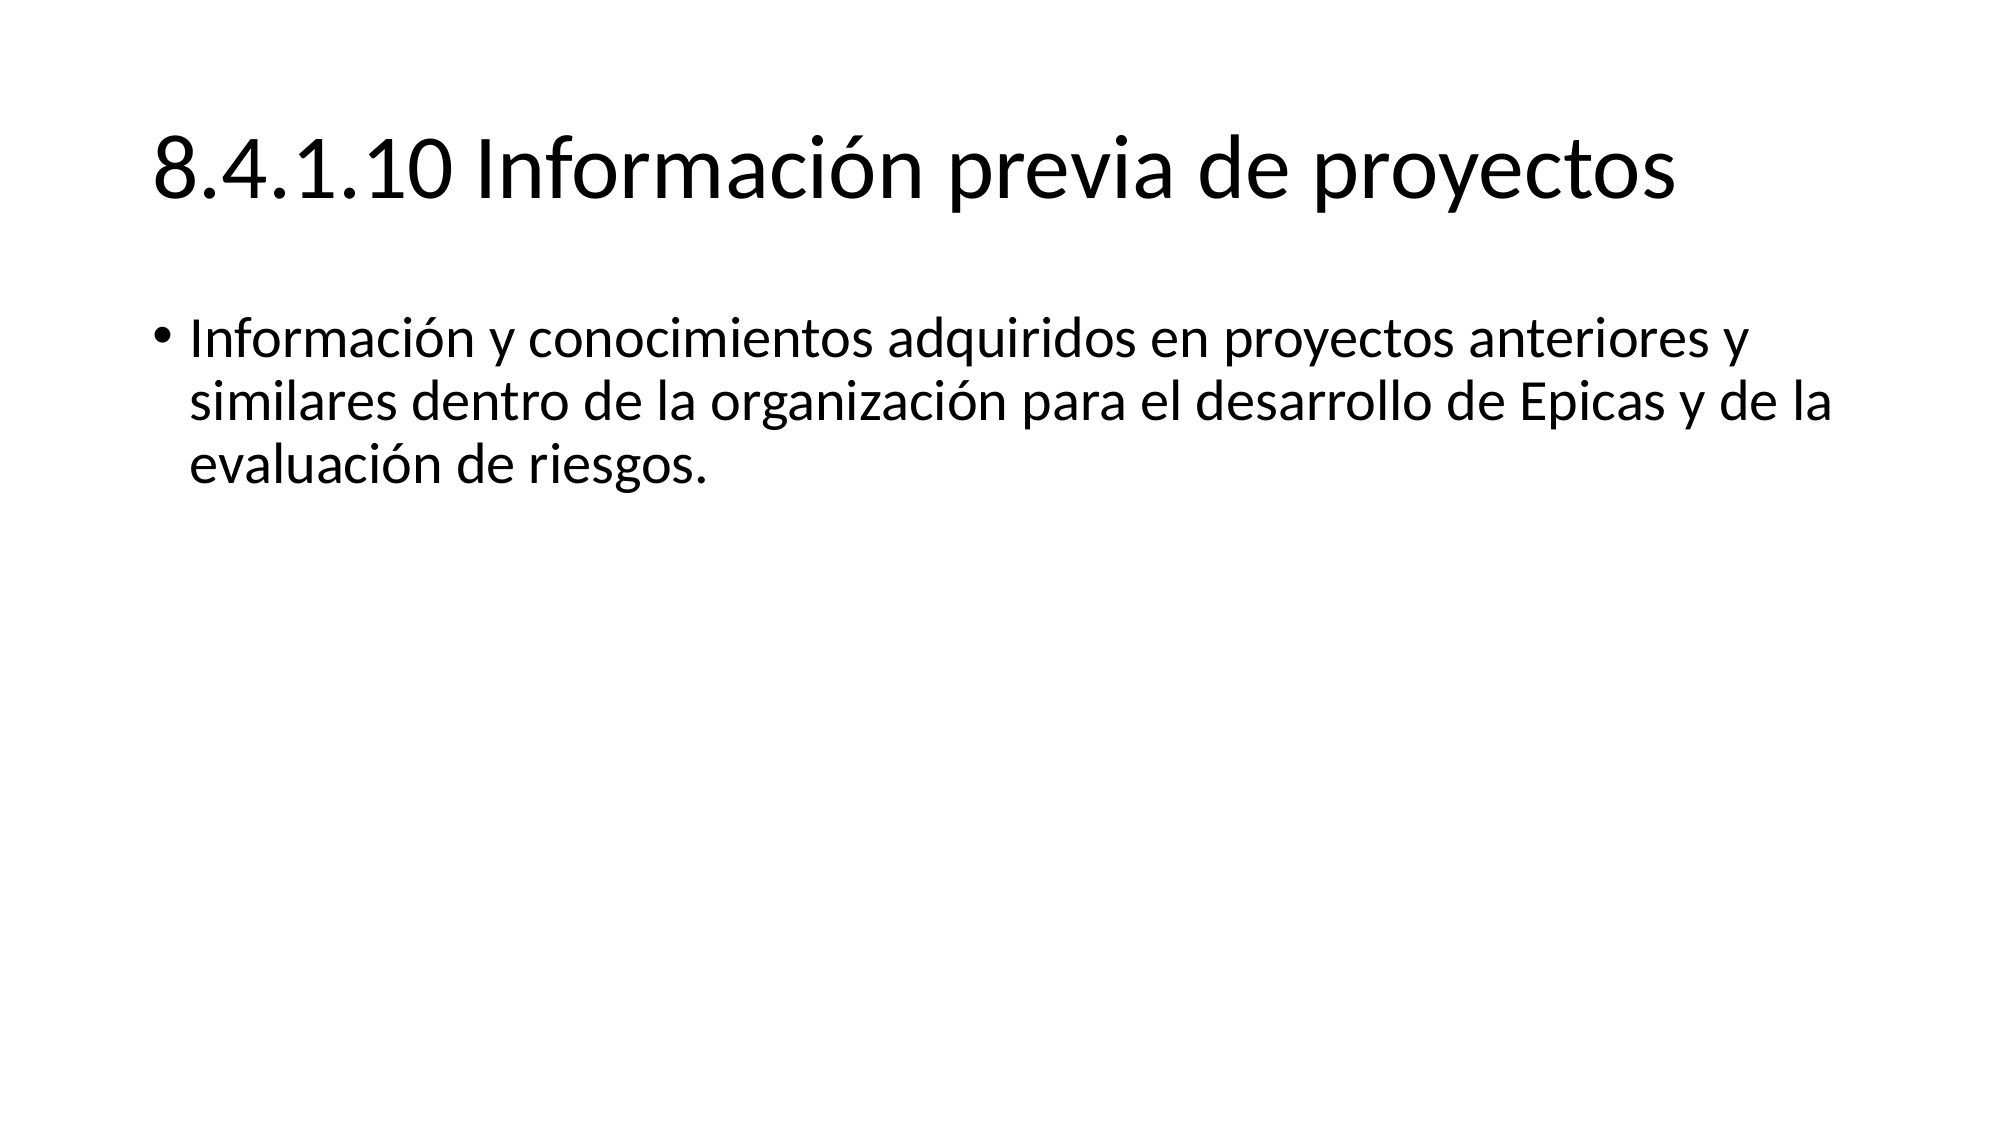

# 8.4.1.10 Información previa de proyectos
Información y conocimientos adquiridos en proyectos anteriores y similares dentro de la organización para el desarrollo de Epicas y de la evaluación de riesgos.